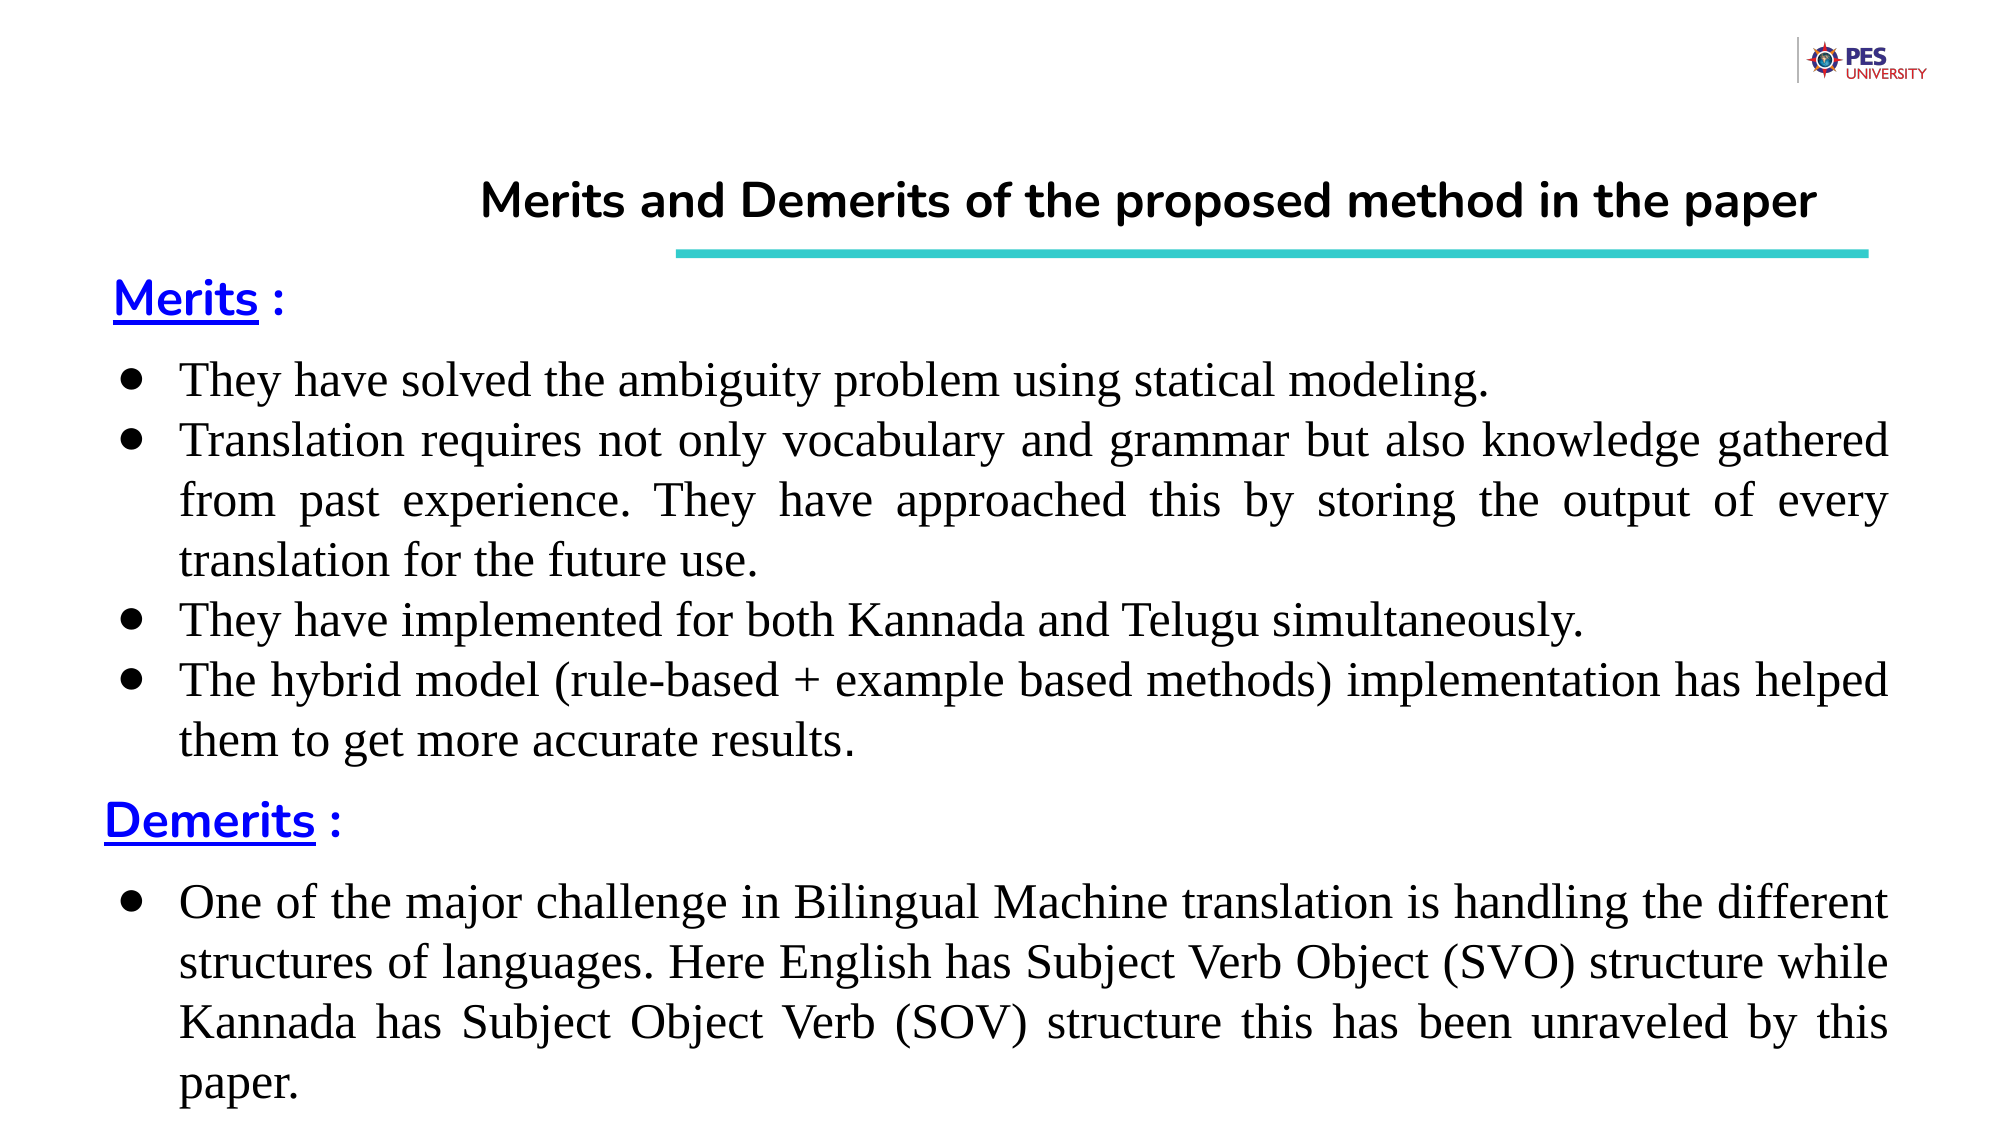

Merits and Demerits of the proposed method in the paper

 Merits :
They have solved the ambiguity problem using statical modeling.
Translation requires not only vocabulary and grammar but also knowledge gathered from past experience. They have approached this by storing the output of every translation for the future use.
They have implemented for both Kannada and Telugu simultaneously.
The hybrid model (rule-based + example based methods) implementation has helped them to get more accurate results.
Demerits :
One of the major challenge in Bilingual Machine translation is handling the different structures of languages. Here English has Subject Verb Object (SVO) structure while Kannada has Subject Object Verb (SOV) structure this has been unraveled by this paper.